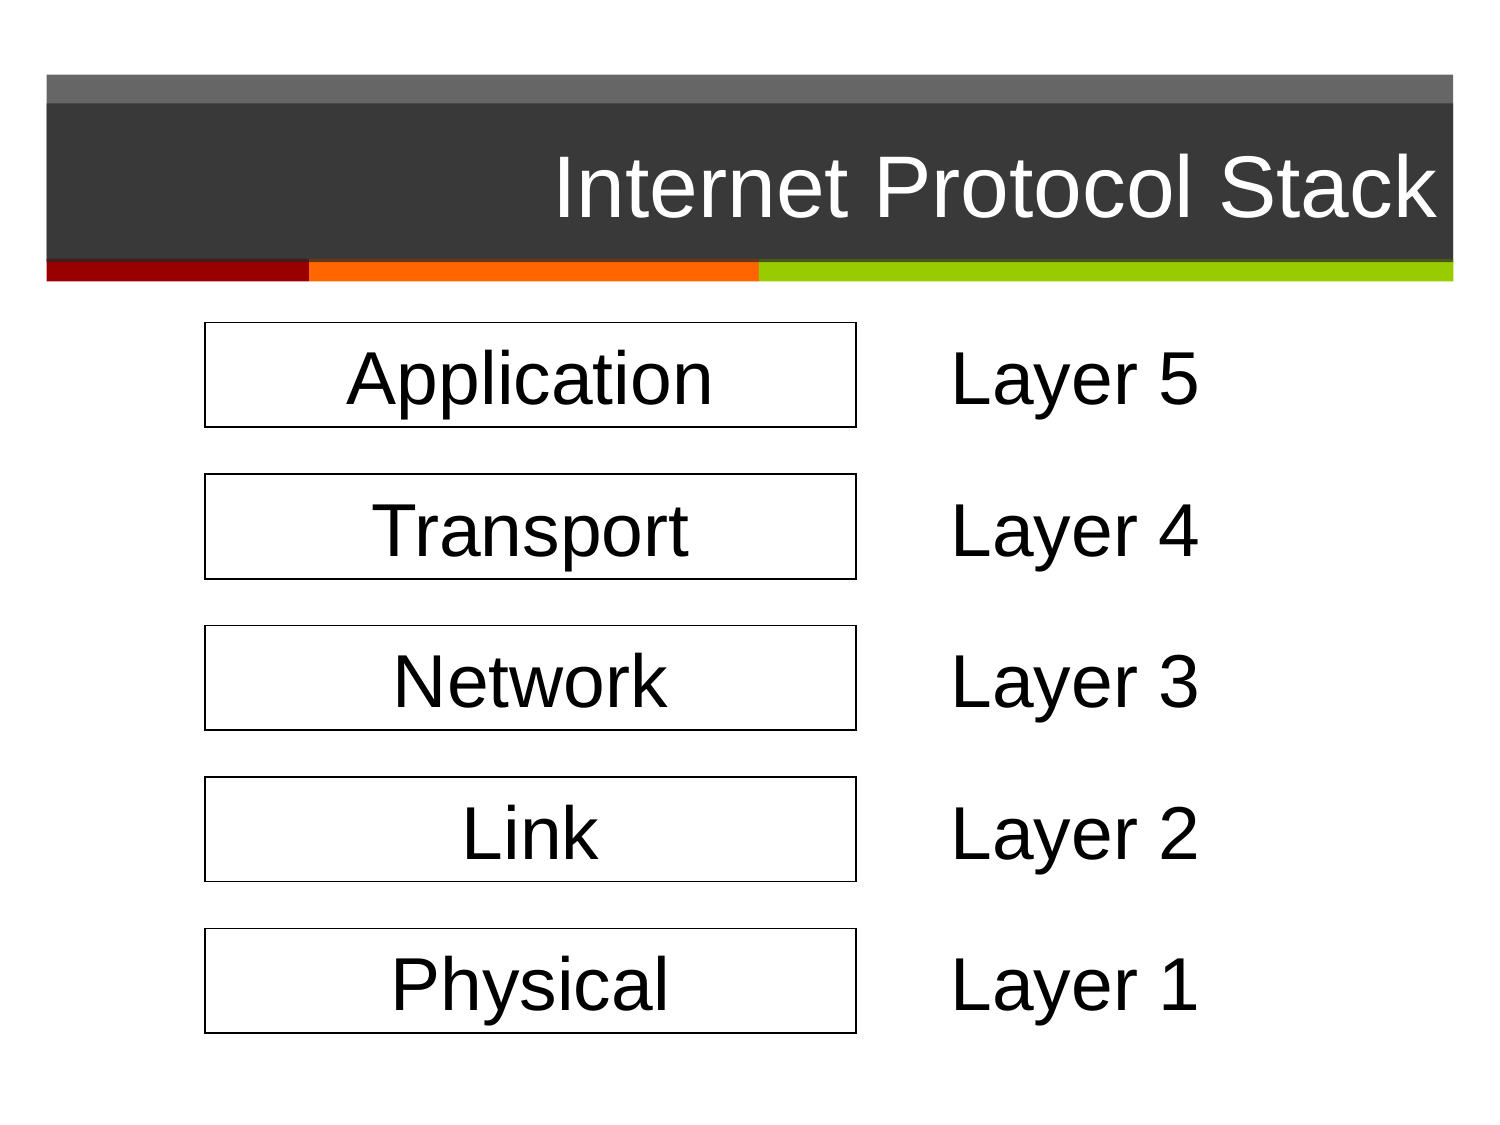

# Internet Protocol Stack
Application
Layer 5
Transport
Layer 4
Network
Layer 3
Link
Layer 2
Physical
Layer 1